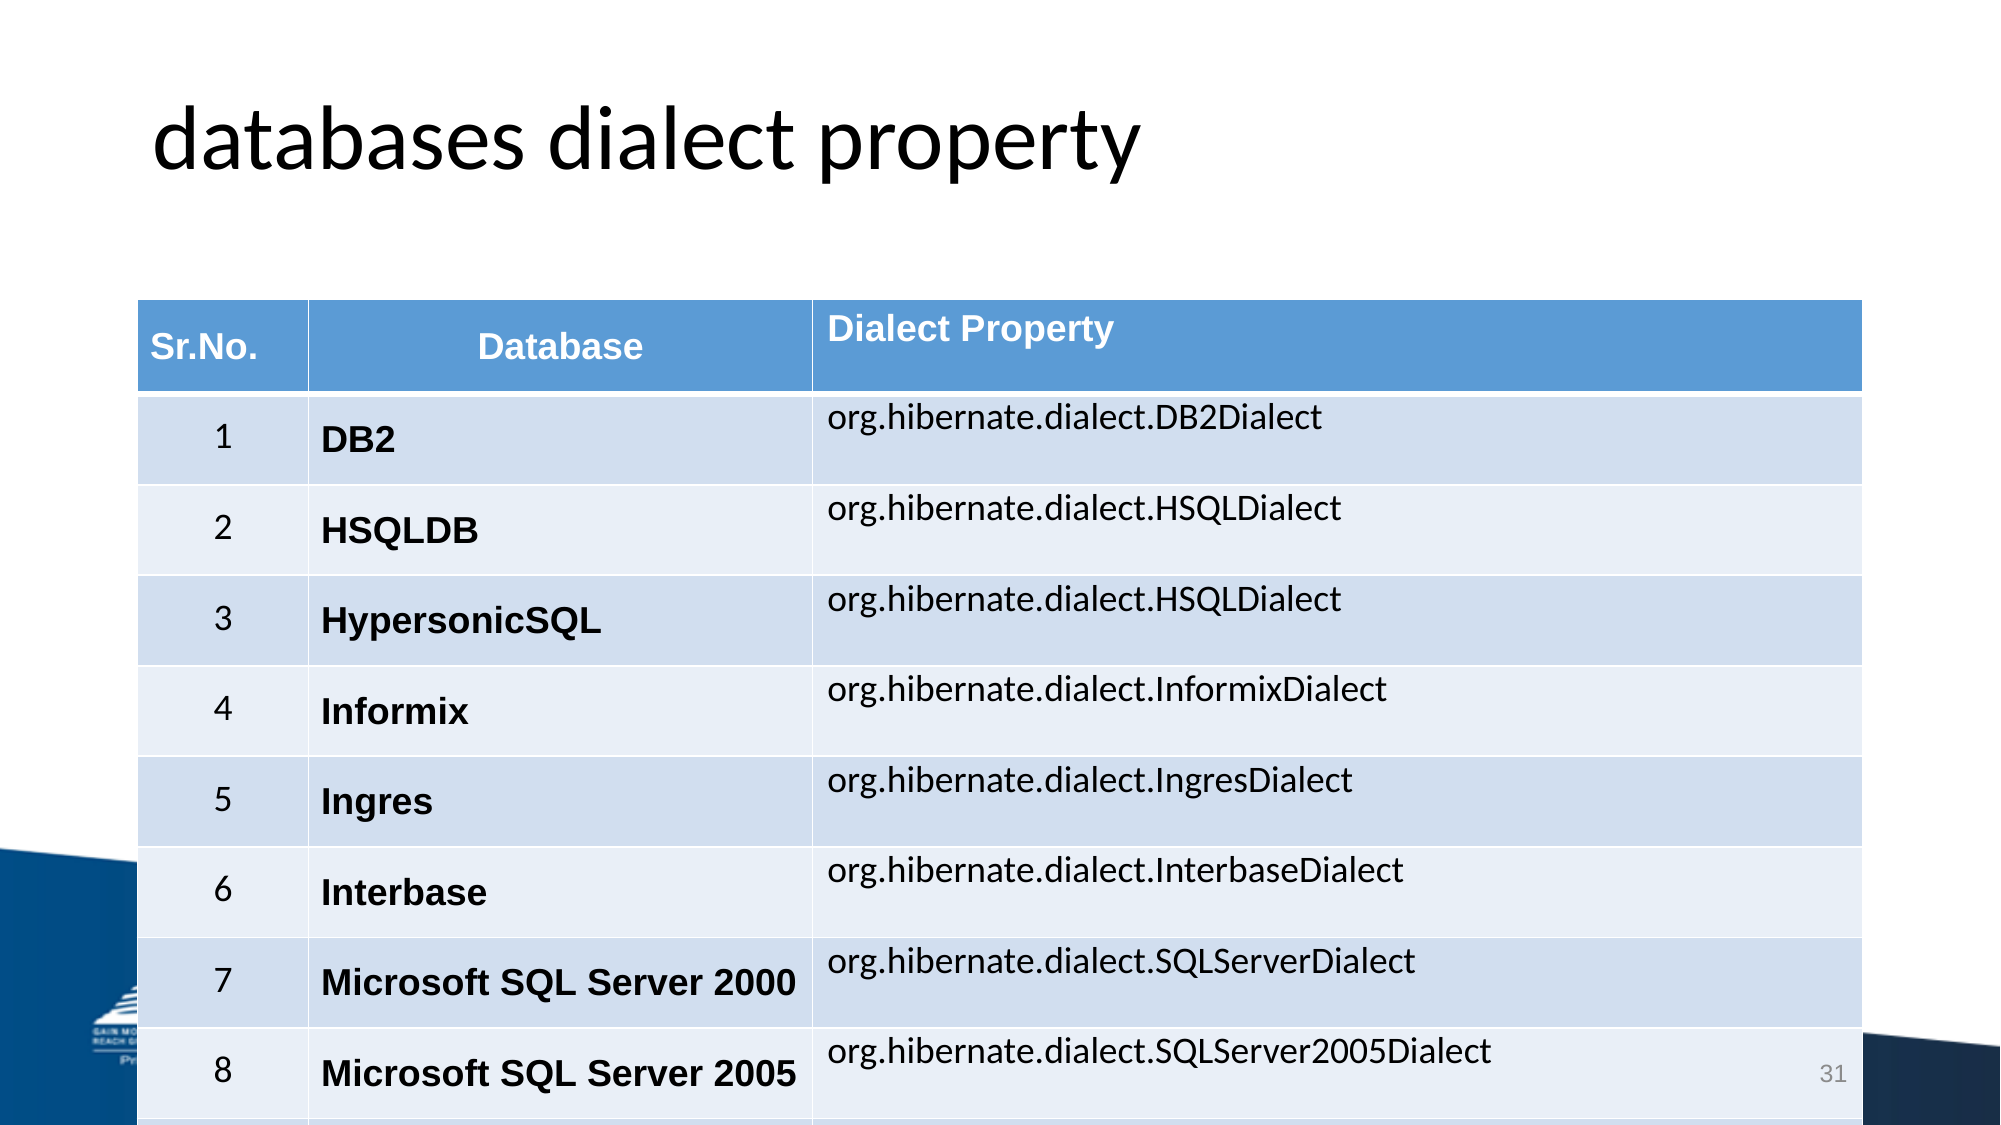

# databases dialect property
| Sr.No. | Database | Dialect Property |
| --- | --- | --- |
| 1 | DB2 | org.hibernate.dialect.DB2Dialect |
| 2 | HSQLDB | org.hibernate.dialect.HSQLDialect |
| 3 | HypersonicSQL | org.hibernate.dialect.HSQLDialect |
| 4 | Informix | org.hibernate.dialect.InformixDialect |
| 5 | Ingres | org.hibernate.dialect.IngresDialect |
| 6 | Interbase | org.hibernate.dialect.InterbaseDialect |
| 7 | Microsoft SQL Server 2000 | org.hibernate.dialect.SQLServerDialect |
| 8 | Microsoft SQL Server 2005 | org.hibernate.dialect.SQLServer2005Dialect |
| 9 | Microsoft SQL Server 2008 | org.hibernate.dialect.SQLServer2008Dialect |
| 10 | MySQL | org.hibernate.dialect.MySQLDialect |
| 11 | Oracle (any version) | org.hibernate.dialect.OracleDialect |
| 12 | Oracle 11g | org.hibernate.dialect.Oracle10gDialect |
| 13 | Oracle 10g | org.hibernate.dialect.Oracle10gDialect |
| 14 | Oracle 9i | org.hibernate.dialect.Oracle9iDialect |
| 15 | PostgreSQL | org.hibernate.dialect.PostgreSQLDialect |
| 16 | Progress | org.hibernate.dialect.ProgressDialect |
| 17 | SAP DB | org.hibernate.dialect.SAPDBDialect |
| 18 | Sybase | org.hibernate.dialect.SybaseDialect |
| 19 | Sybase Anywhere | org.hibernate.dialect.SybaseAnywhereDialect |
31